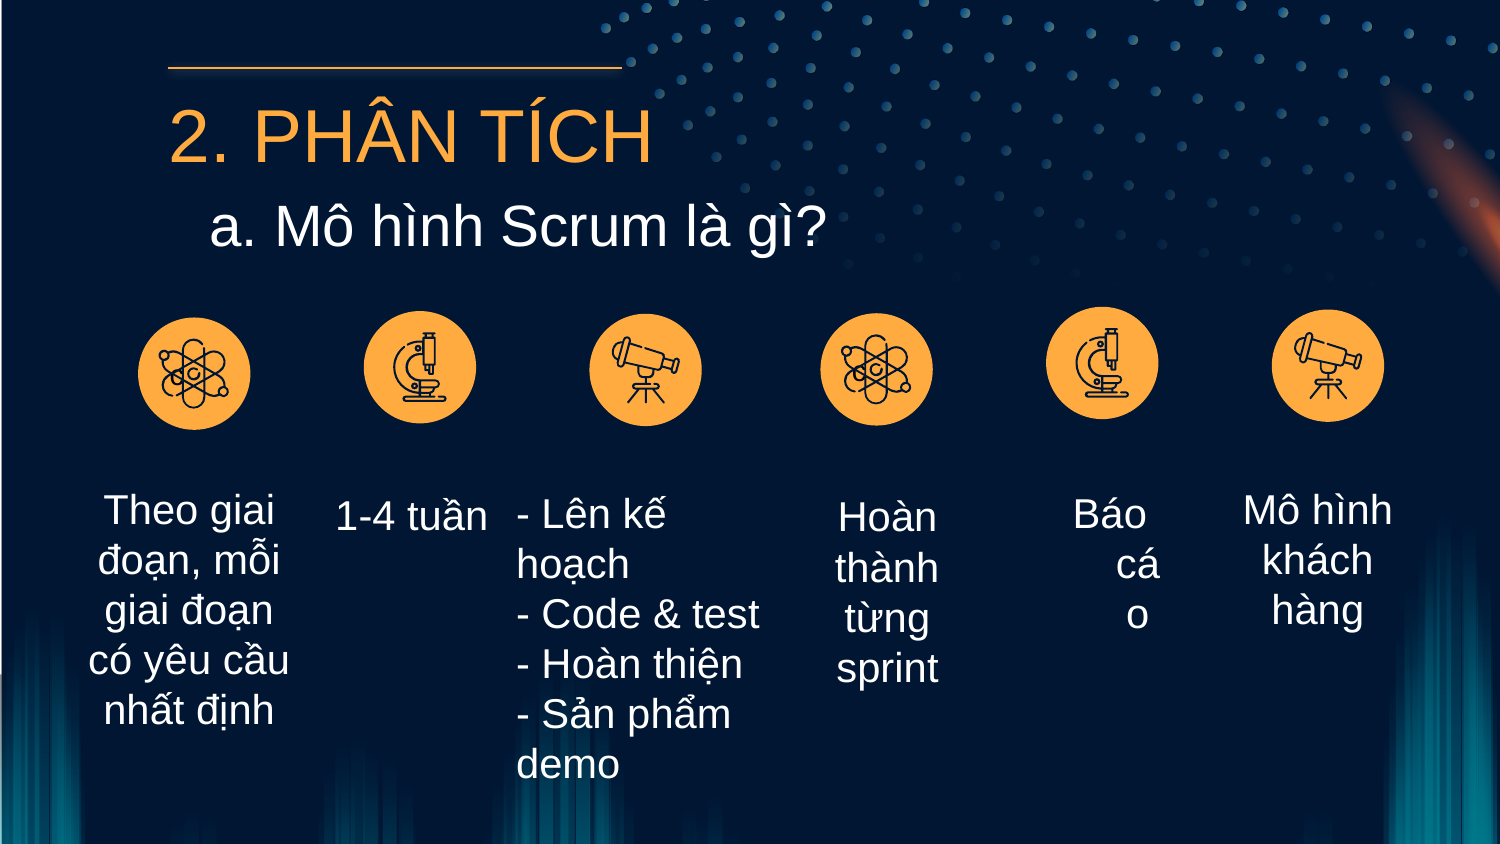

2. PHÂN TÍCH
a. Mô hình Scrum là gì?

c

c

Theo giai đoạn, mỗi giai đoạn có yêu cầu nhất định
Mô hình
khách hàng
- Lên kế hoạch
- Code & test
- Hoàn thiện
- Sản phẩm demo
Báo cáo
1-4 tuần
Hoàn thành từng sprint